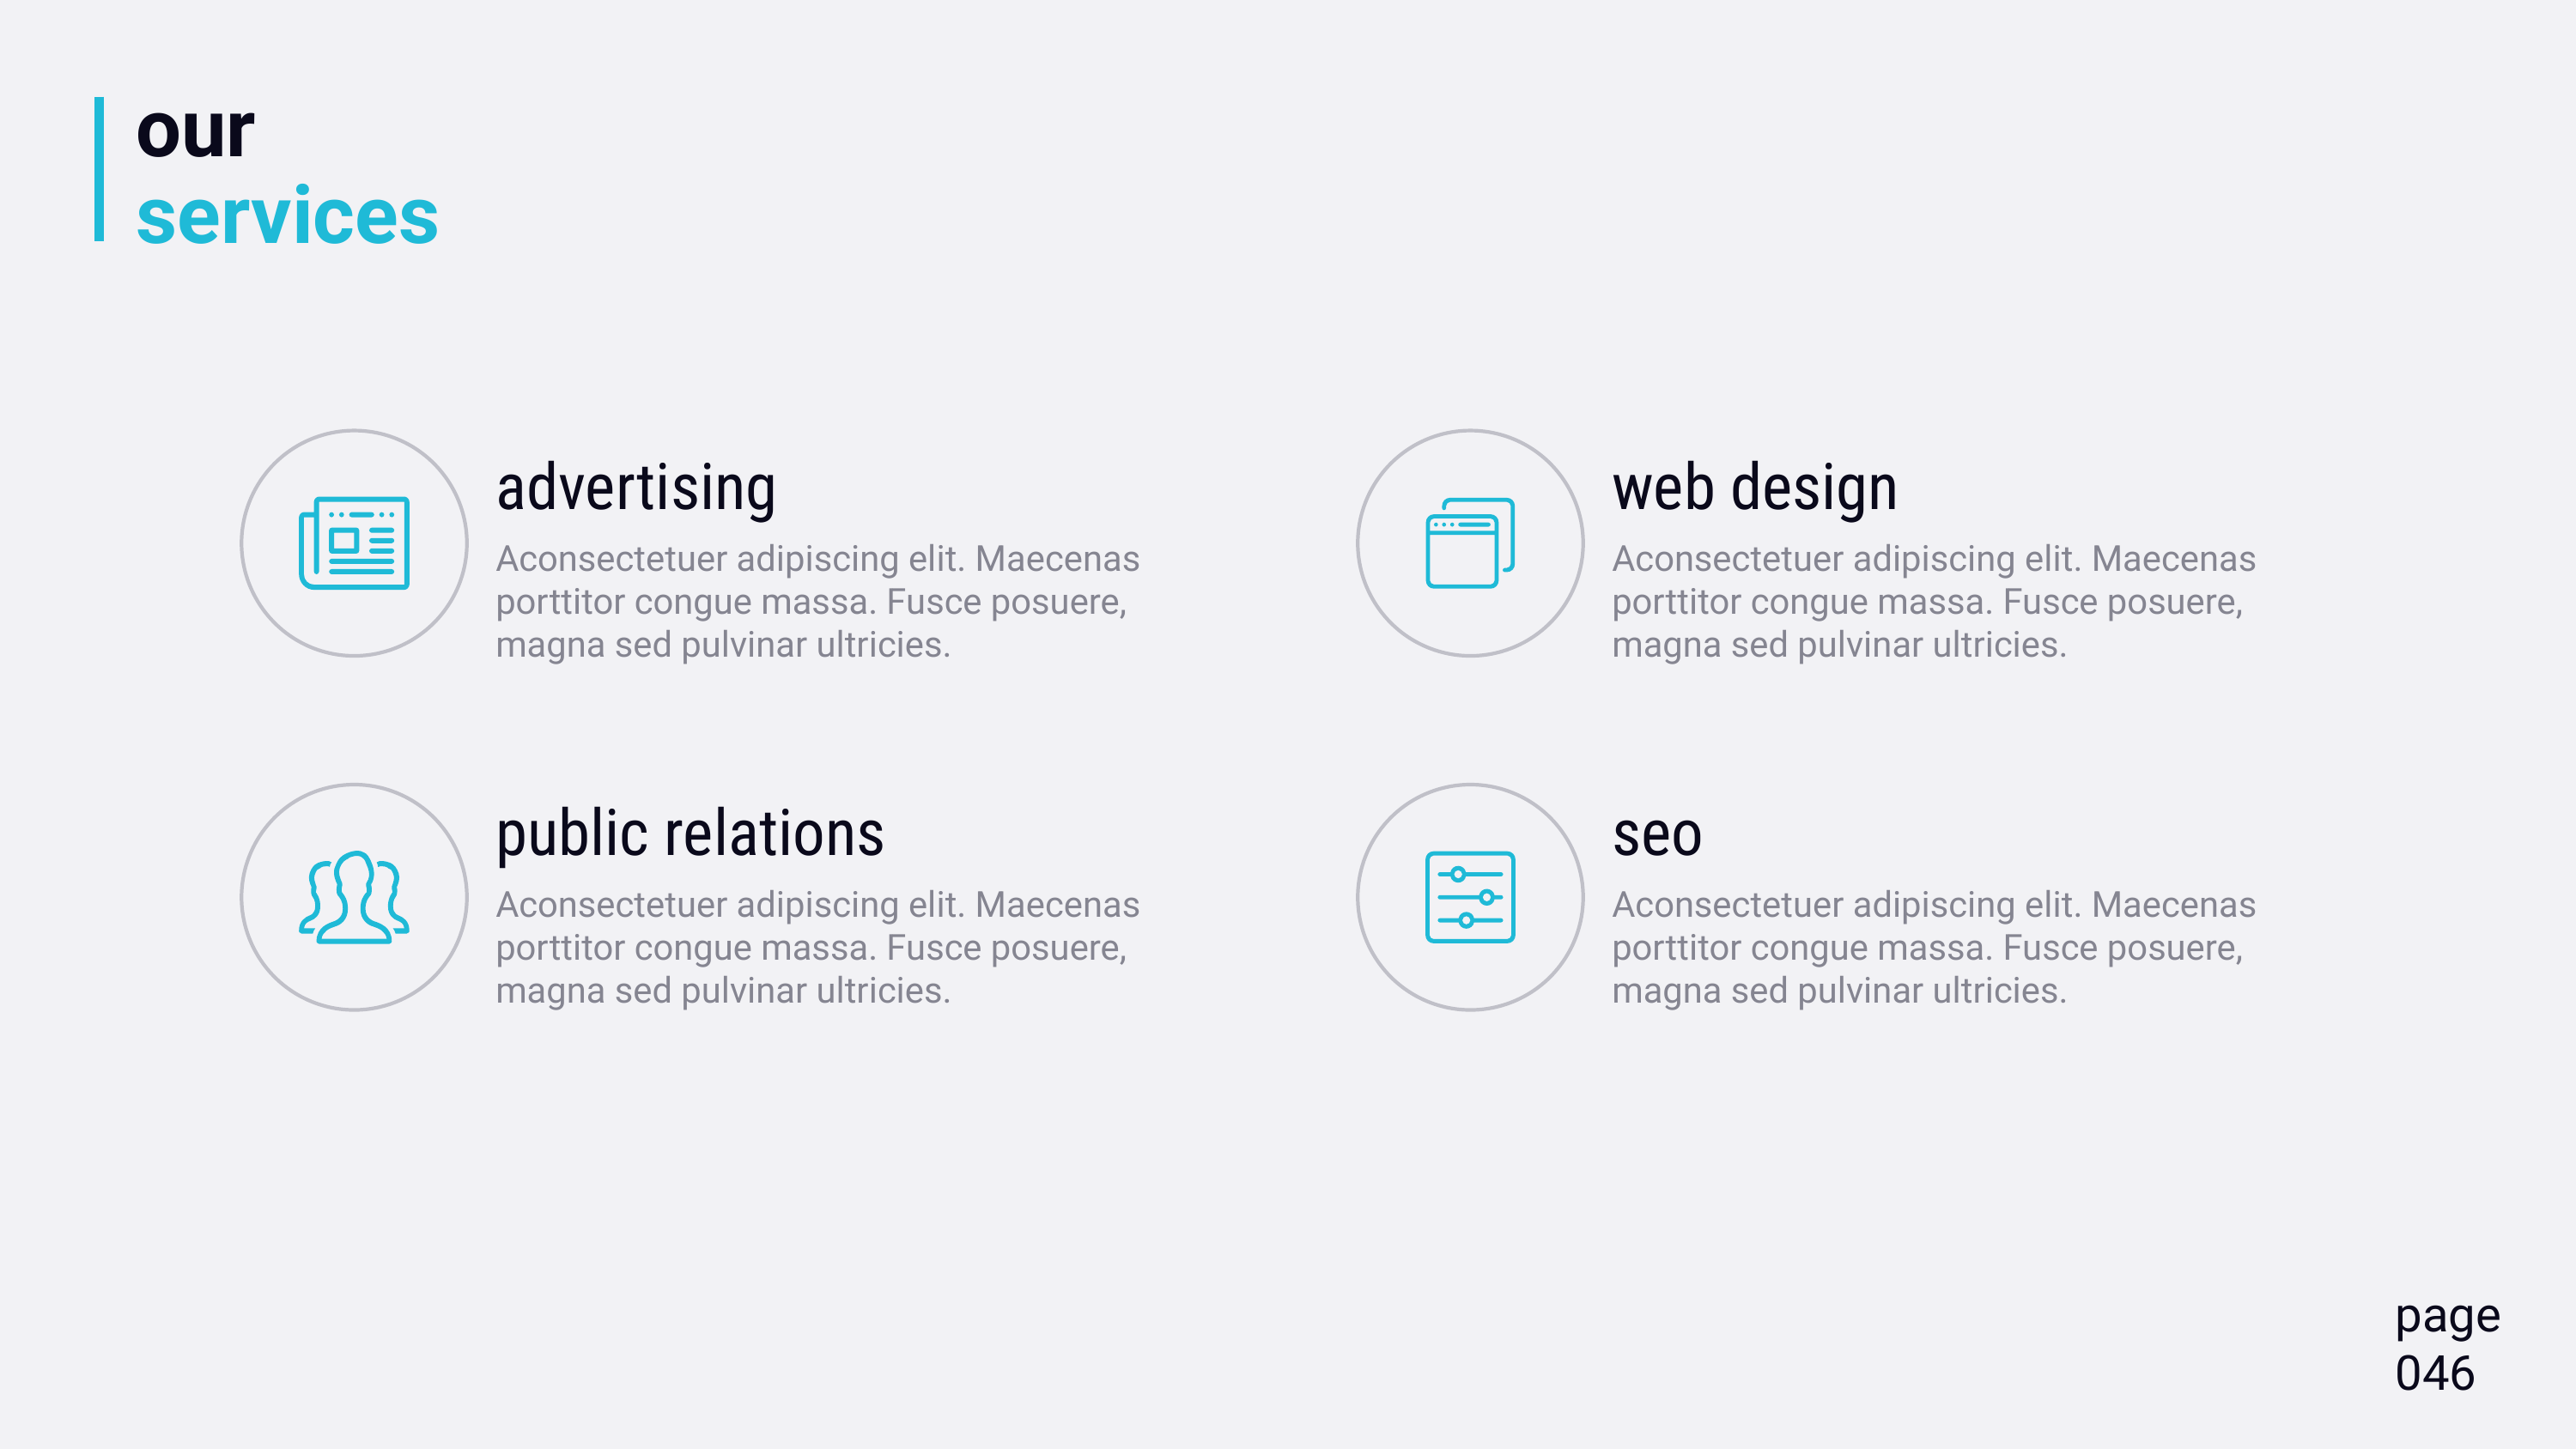

# our services

advertising
Aconsectetuer adipiscing elit. Maecenas porttitor congue massa. Fusce posuere, magna sed pulvinar ultricies.

web design
Aconsectetuer adipiscing elit. Maecenas porttitor congue massa. Fusce posuere, magna sed pulvinar ultricies.

public relations
Aconsectetuer adipiscing elit. Maecenas porttitor congue massa. Fusce posuere, magna sed pulvinar ultricies.

seo
Aconsectetuer adipiscing elit. Maecenas porttitor congue massa. Fusce posuere, magna sed pulvinar ultricies.
page
046